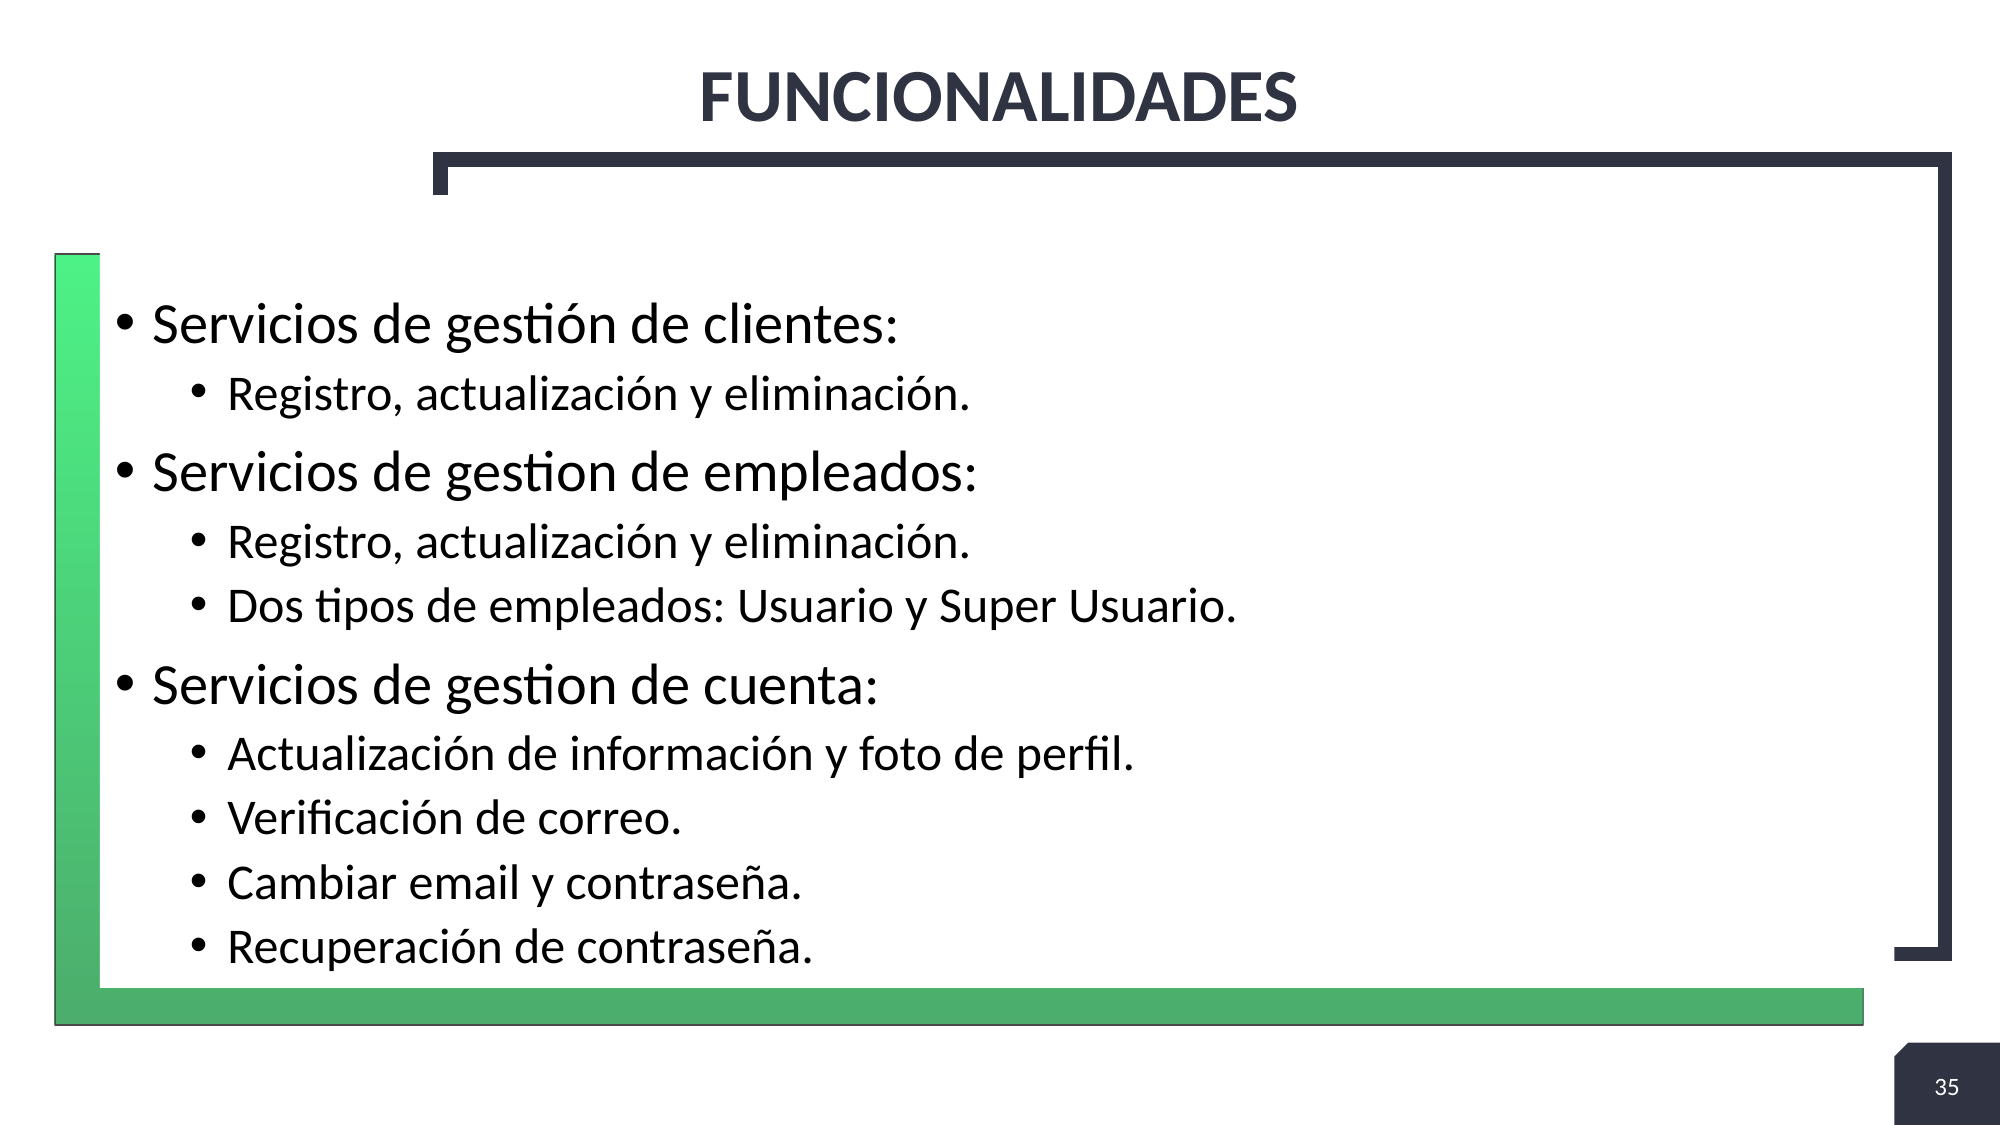

# Funcionalidades

Servicios de gestión de clientes:
Registro, actualización y eliminación.
Servicios de gestion de empleados:
Registro, actualización y eliminación.
Dos tipos de empleados: Usuario y Super Usuario.
Servicios de gestion de cuenta:
Actualización de información y foto de perfil.
Verificación de correo.
Cambiar email y contraseña.
Recuperación de contraseña.
35